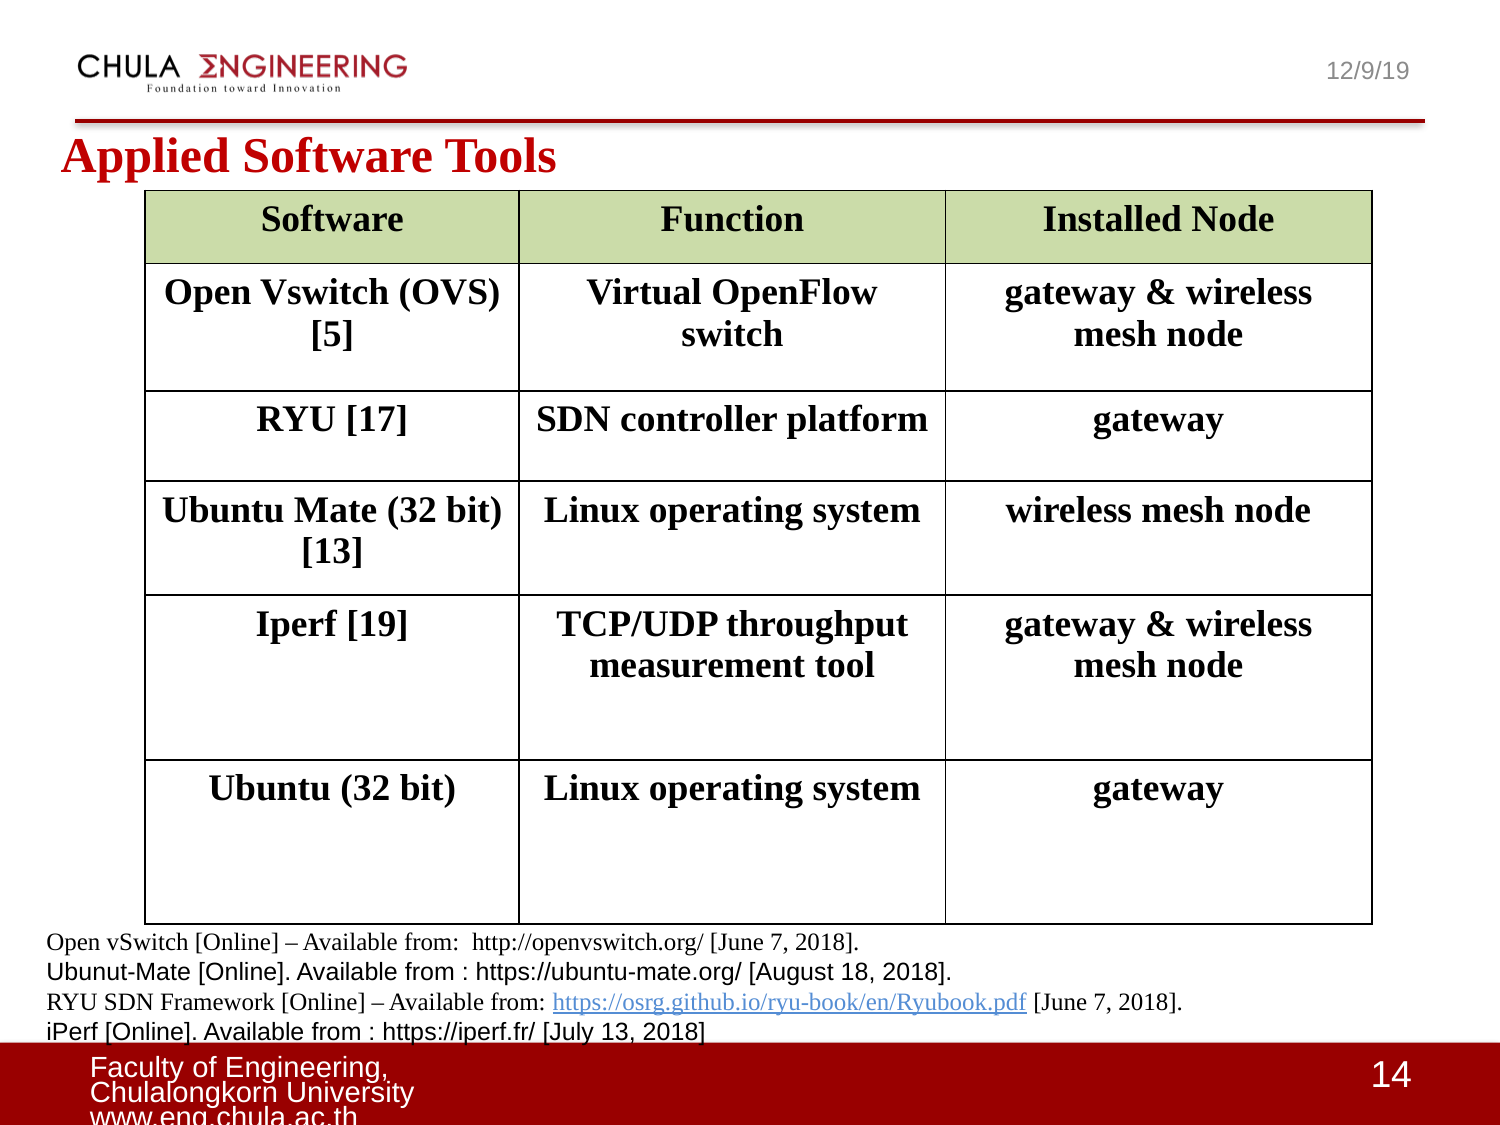

12/9/19
Applied Software Tools
| Software | Function | Installed Node |
| --- | --- | --- |
| Open Vswitch (OVS) [5] | Virtual OpenFlow switch | gateway & wireless mesh node |
| RYU [17] | SDN controller platform | gateway |
| Ubuntu Mate (32 bit) [13] | Linux operating system | wireless mesh node |
| Iperf [19] | TCP/UDP throughput measurement tool | gateway & wireless mesh node |
| Ubuntu (32 bit) | Linux operating system | gateway |
Open vSwitch [Online] – Available from:  http://openvswitch.org/ [June 7, 2018].
Ubunut-Mate [Online]. Available from : https://ubuntu-mate.org/ [August 18, 2018].
RYU SDN Framework [Online] – Available from: https://osrg.github.io/ryu-book/en/Ryubook.pdf [June 7, 2018].
iPerf [Online]. Available from : https://iperf.fr/ [July 13, 2018]
14